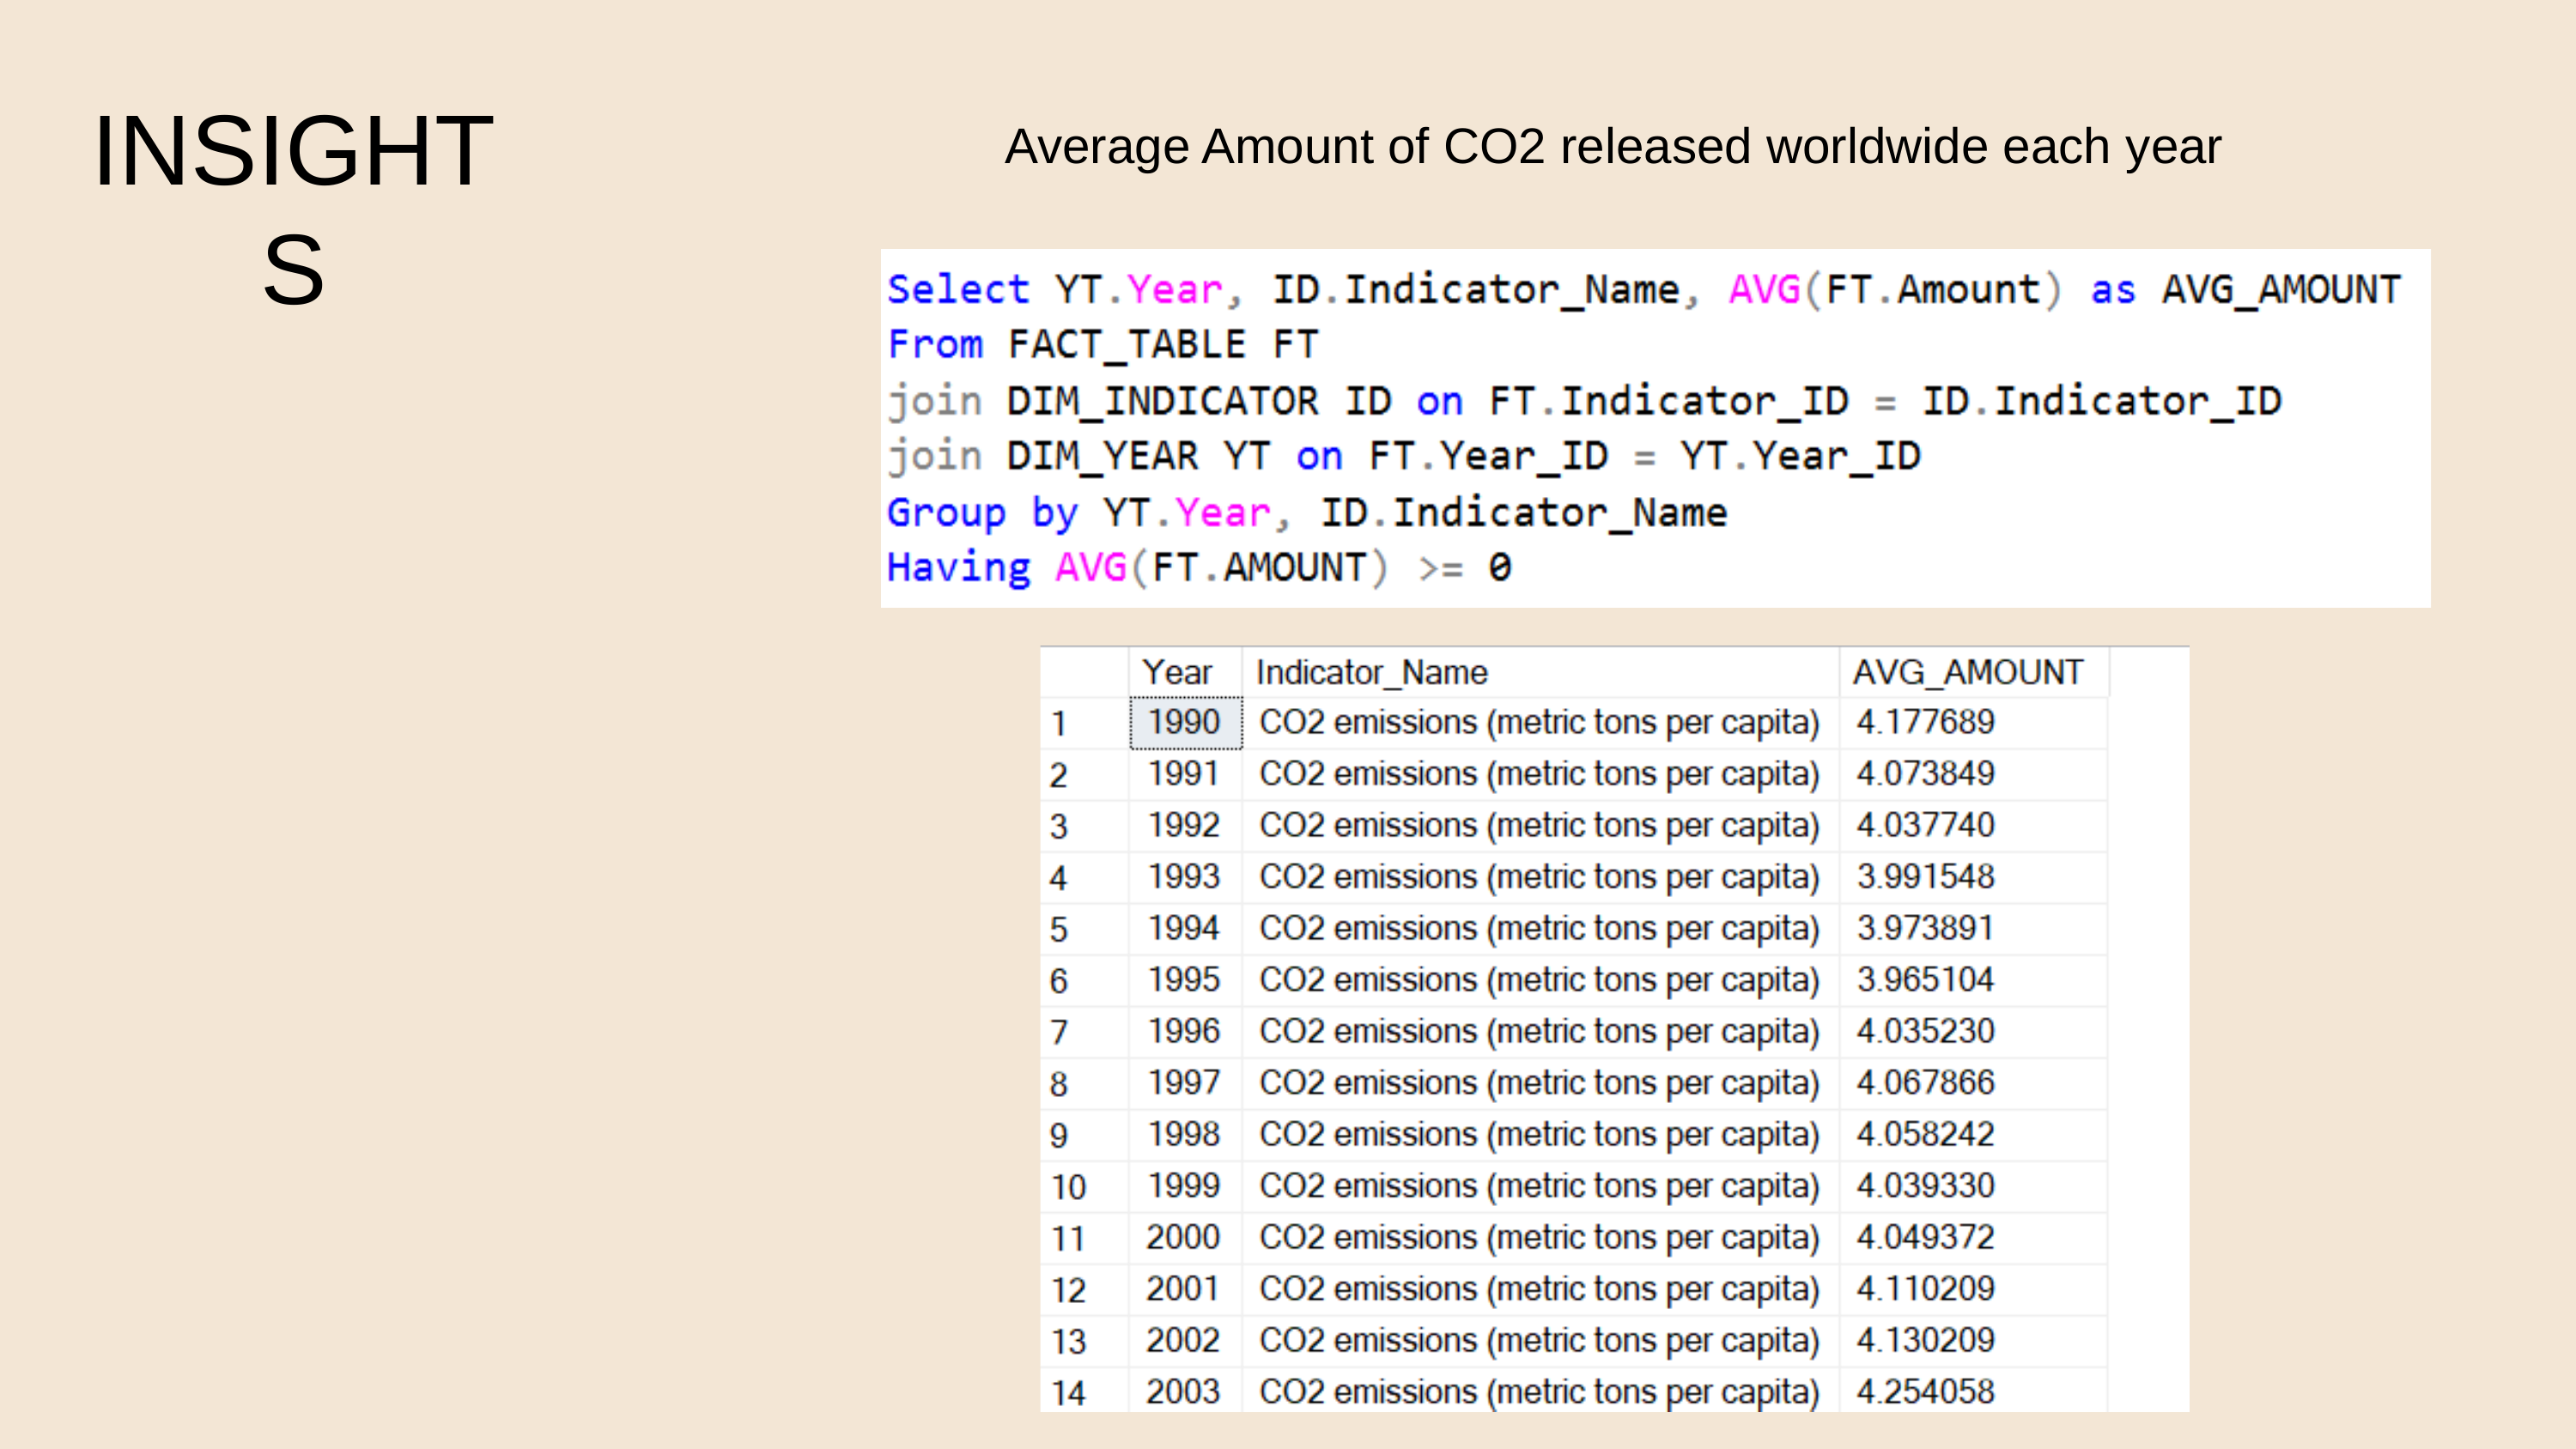

INSIGHTS
Average Amount of CO2 released worldwide each year